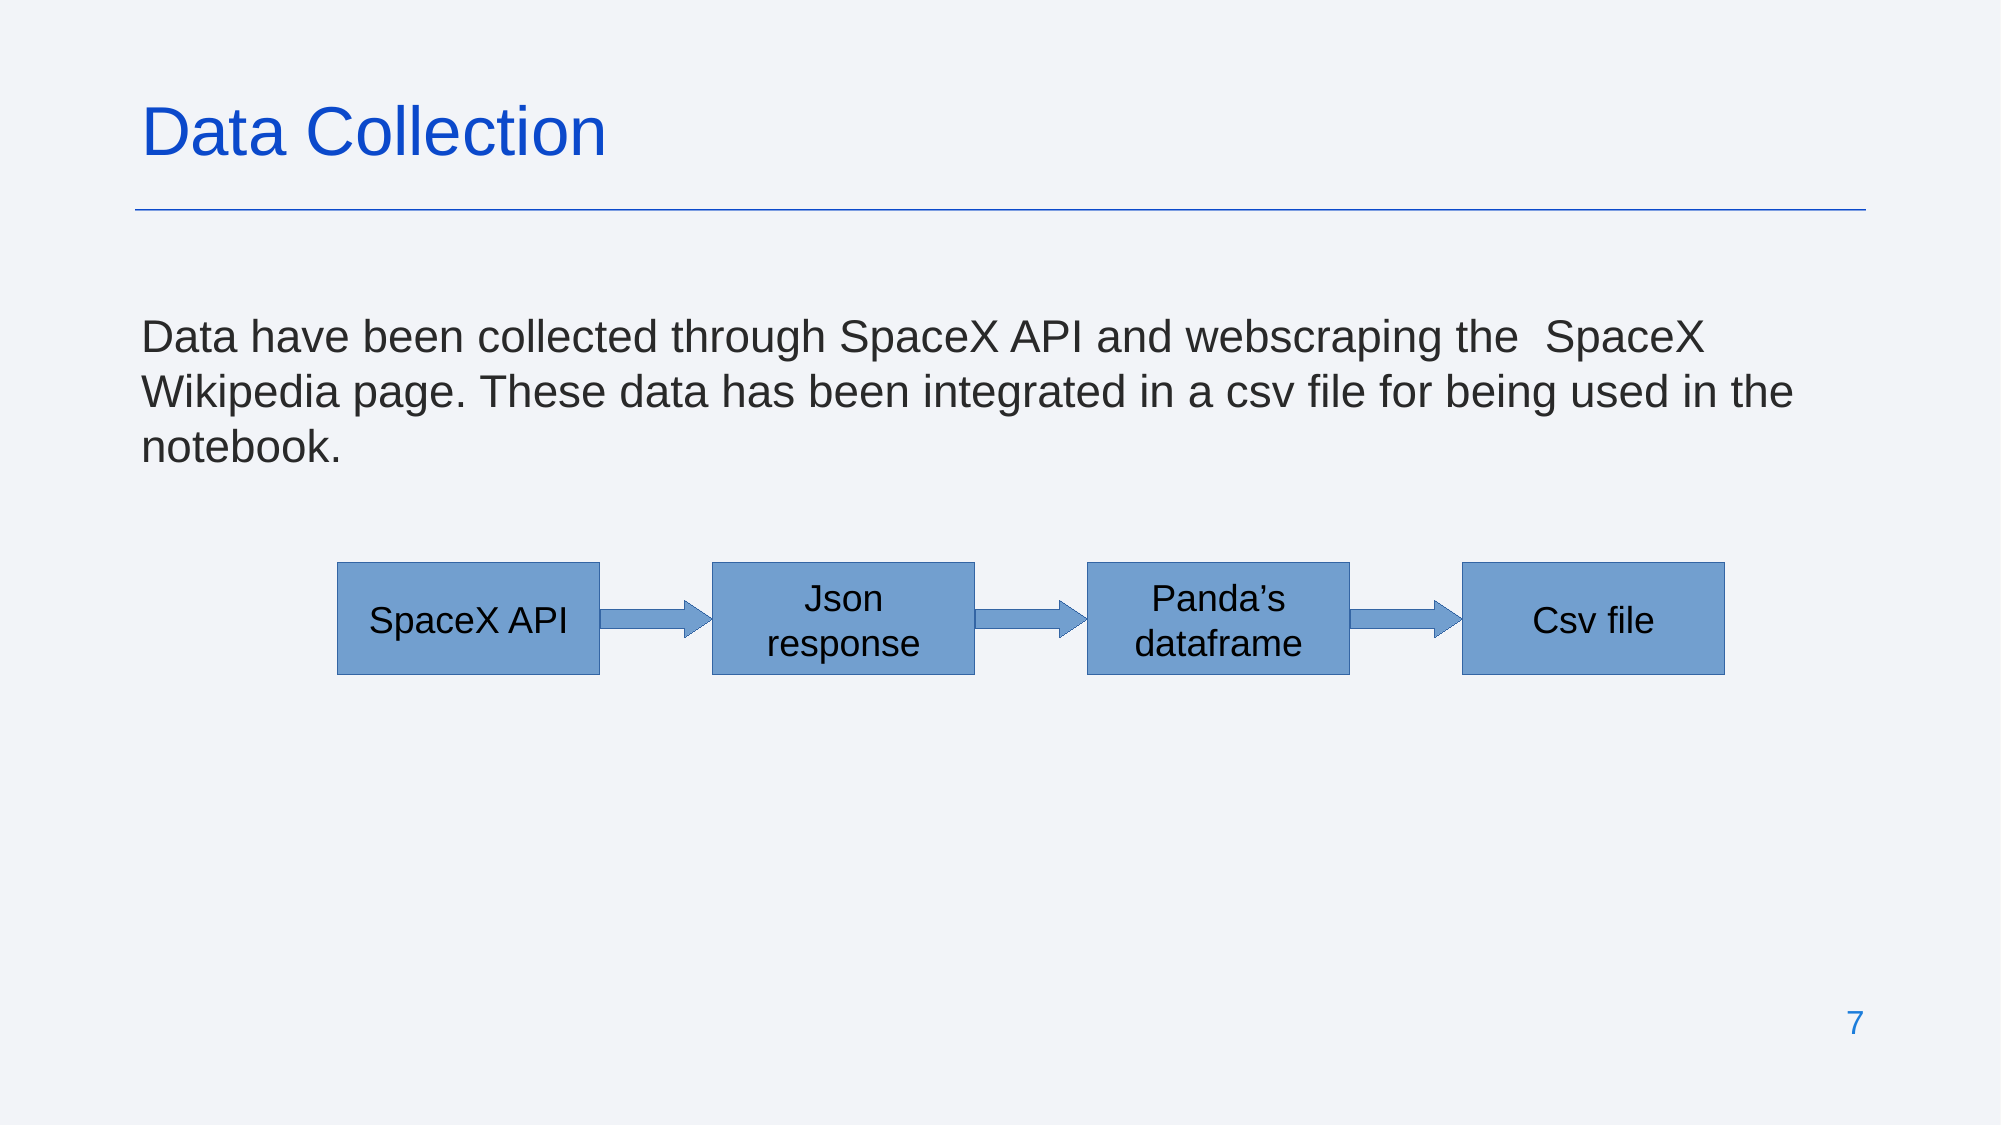

Data Collection
# Data have been collected through SpaceX API and webscraping the  SpaceX Wikipedia page. These data has been integrated in a csv file for being used in the notebook.

SpaceX API
Json response
Panda’s dataframe
Csv file

7